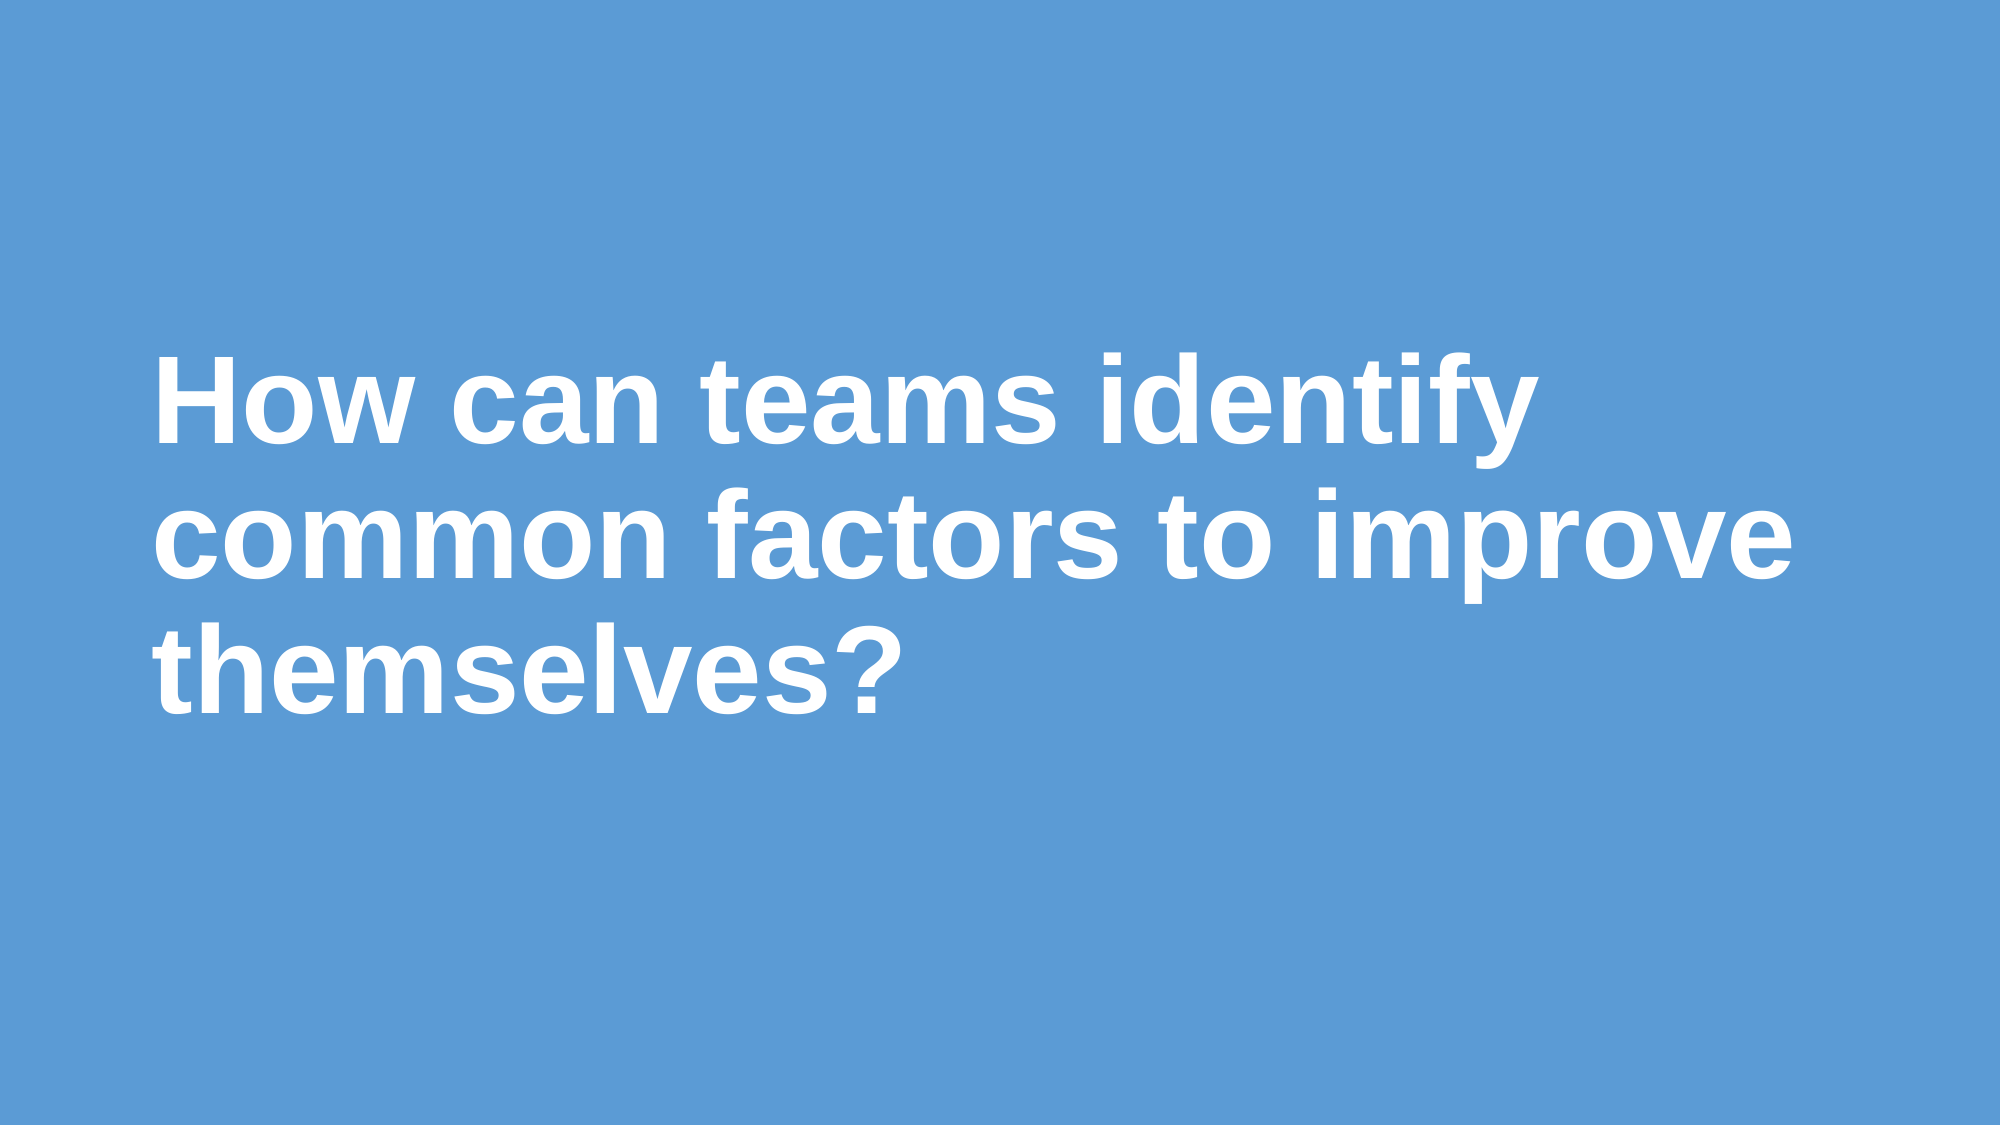

# How can teams identify common factors to improve themselves?